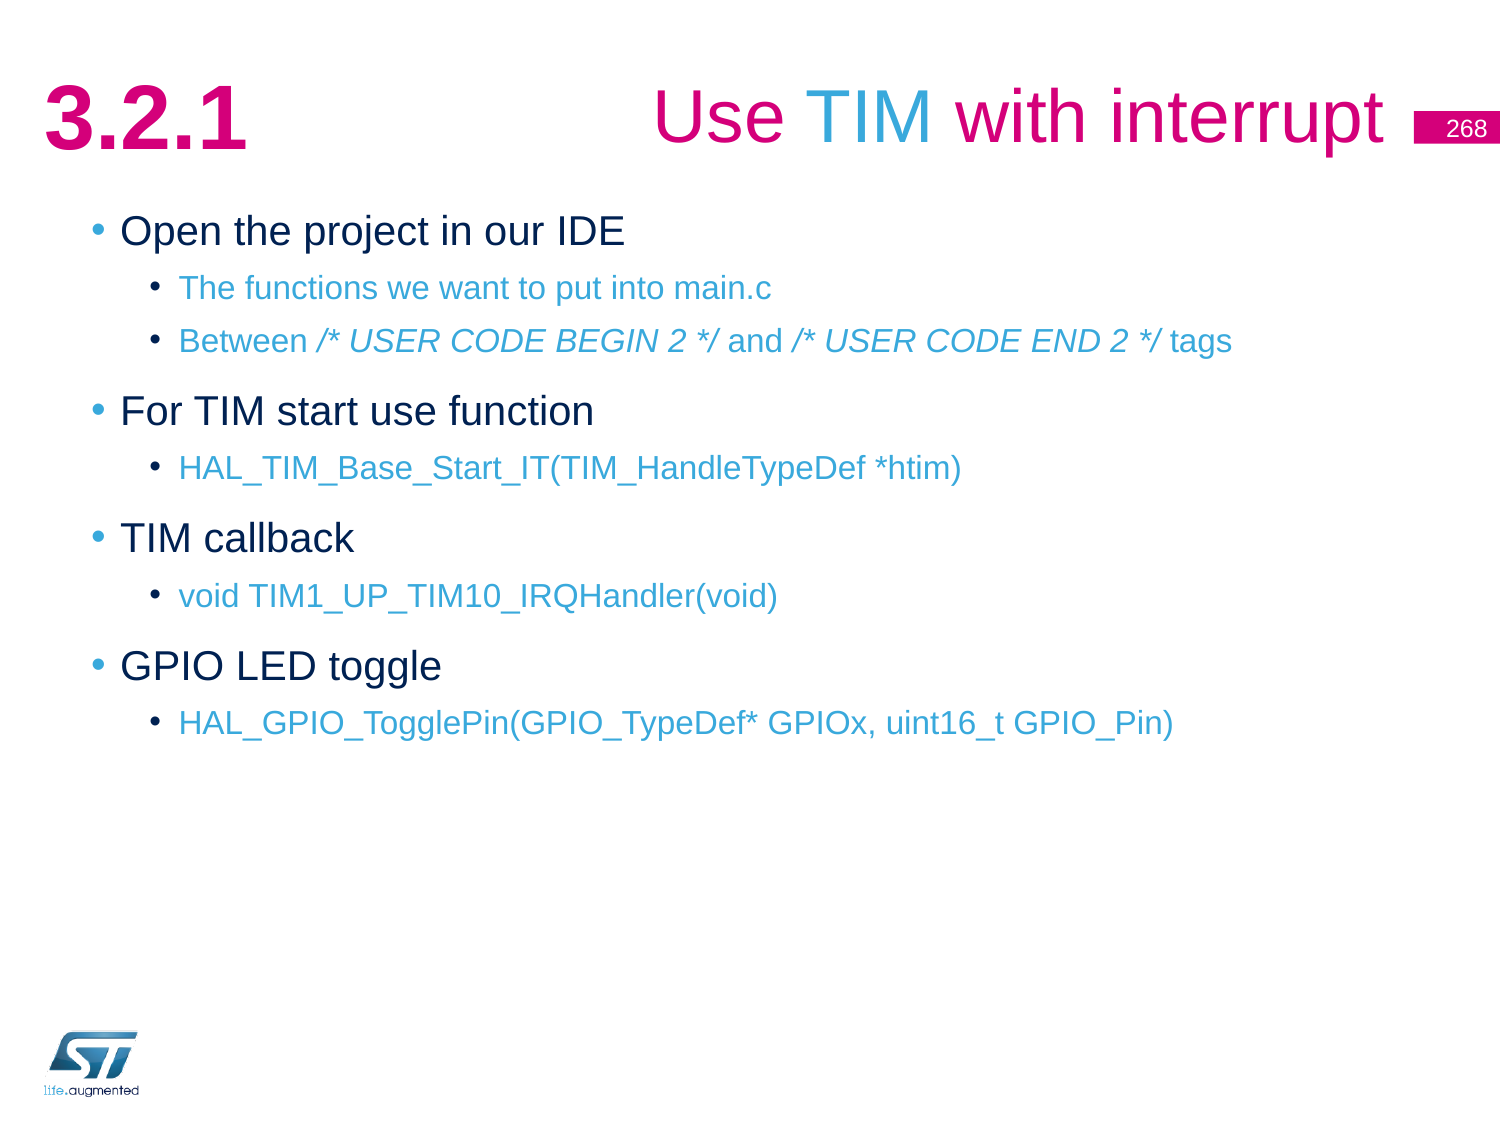

# Use TIM with interrupt
3.2.1
268
Open the project in our IDE
The functions we want to put into main.c
Between /* USER CODE BEGIN 2 */ and /* USER CODE END 2 */ tags
For TIM start use function
HAL_TIM_Base_Start_IT(TIM_HandleTypeDef *htim)
TIM callback
void TIM1_UP_TIM10_IRQHandler(void)
GPIO LED toggle
HAL_GPIO_TogglePin(GPIO_TypeDef* GPIOx, uint16_t GPIO_Pin)